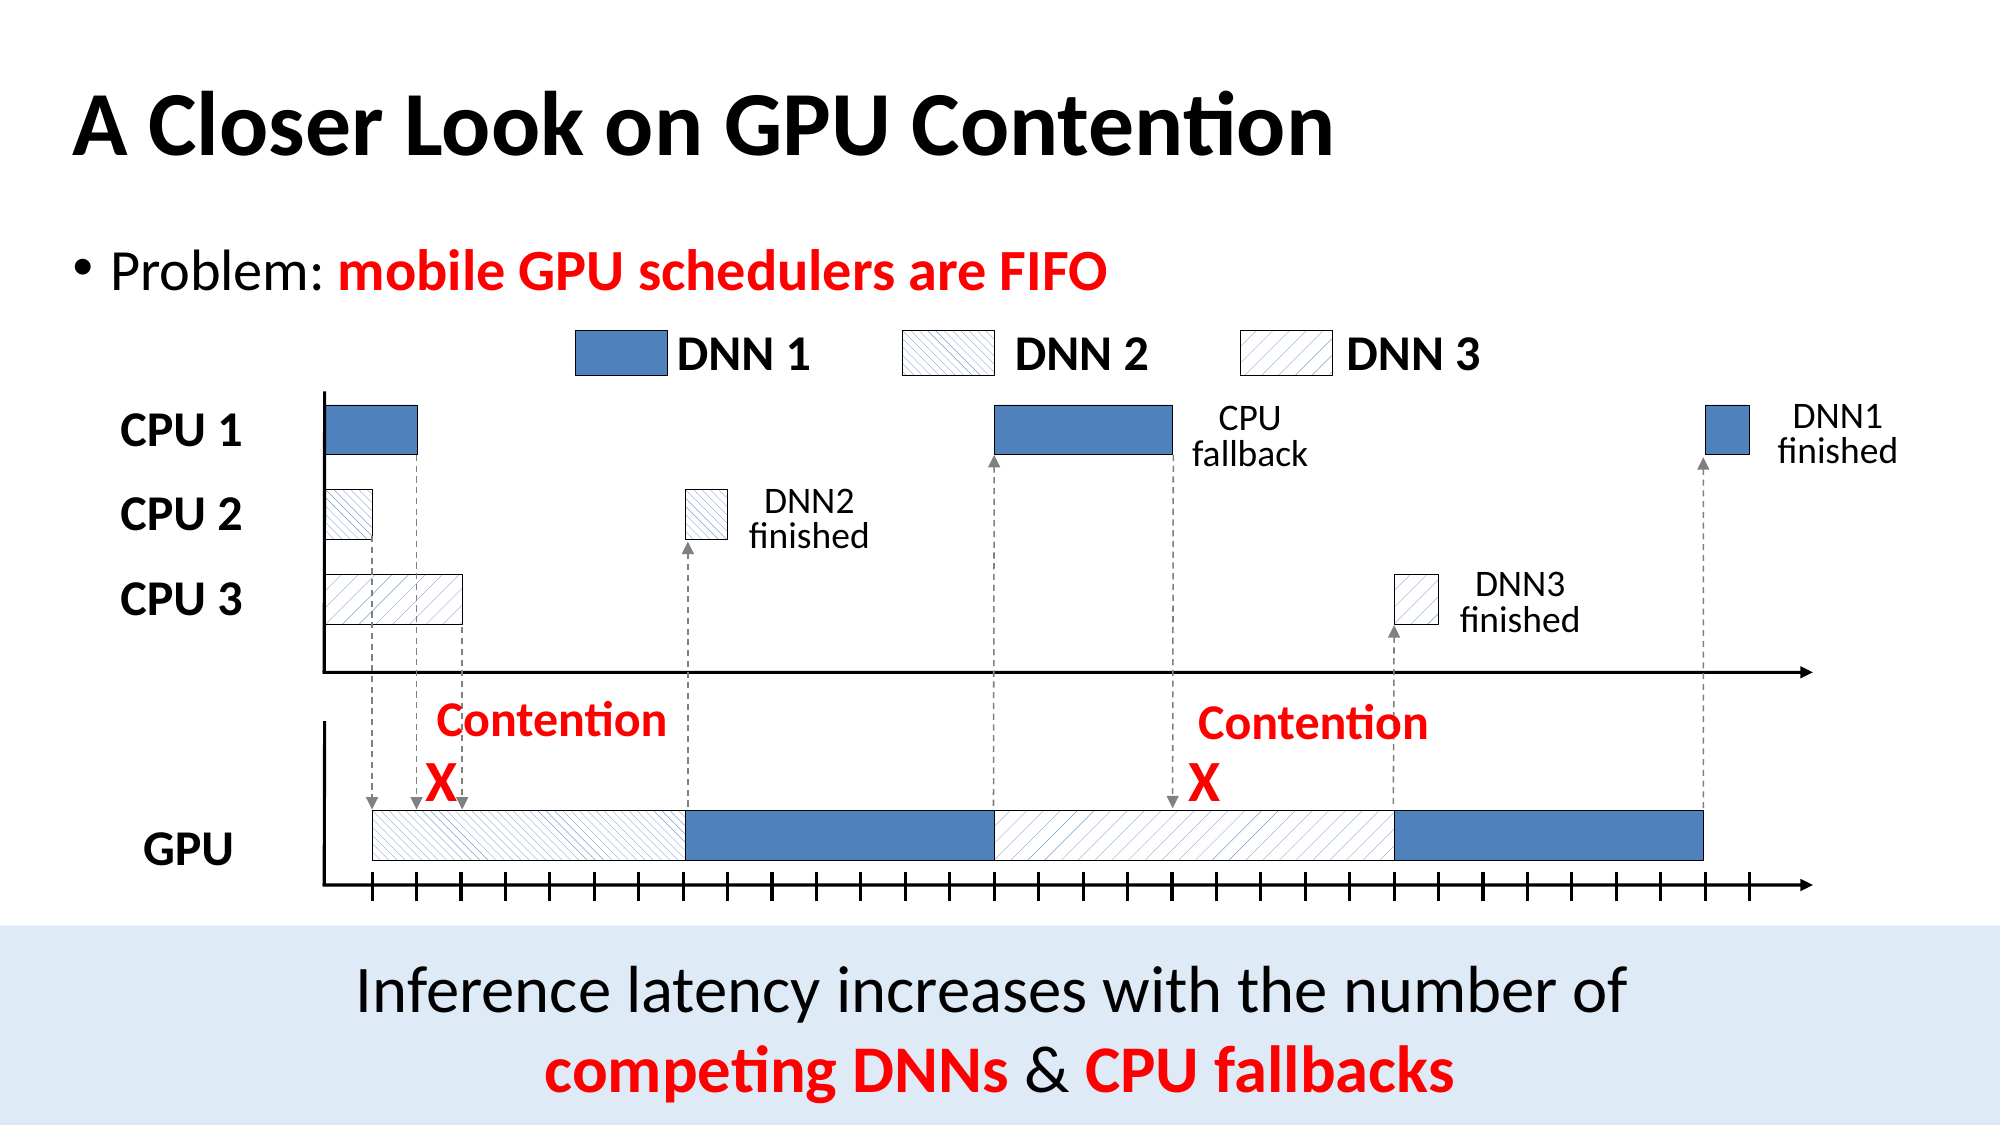

# A Closer Look on GPU Contention
Problem: mobile GPU schedulers are FIFO

DNN 1
DNN 2
DNN 3

CPU 1
DNN1 finished
CPU fallback

CPU 2
DNN2 finished

CPU 3
DNN3 finished

Contention
Contention
X
X
GPU

Inference latency increases with the number of
competing DNNs & CPU fallbacks
11